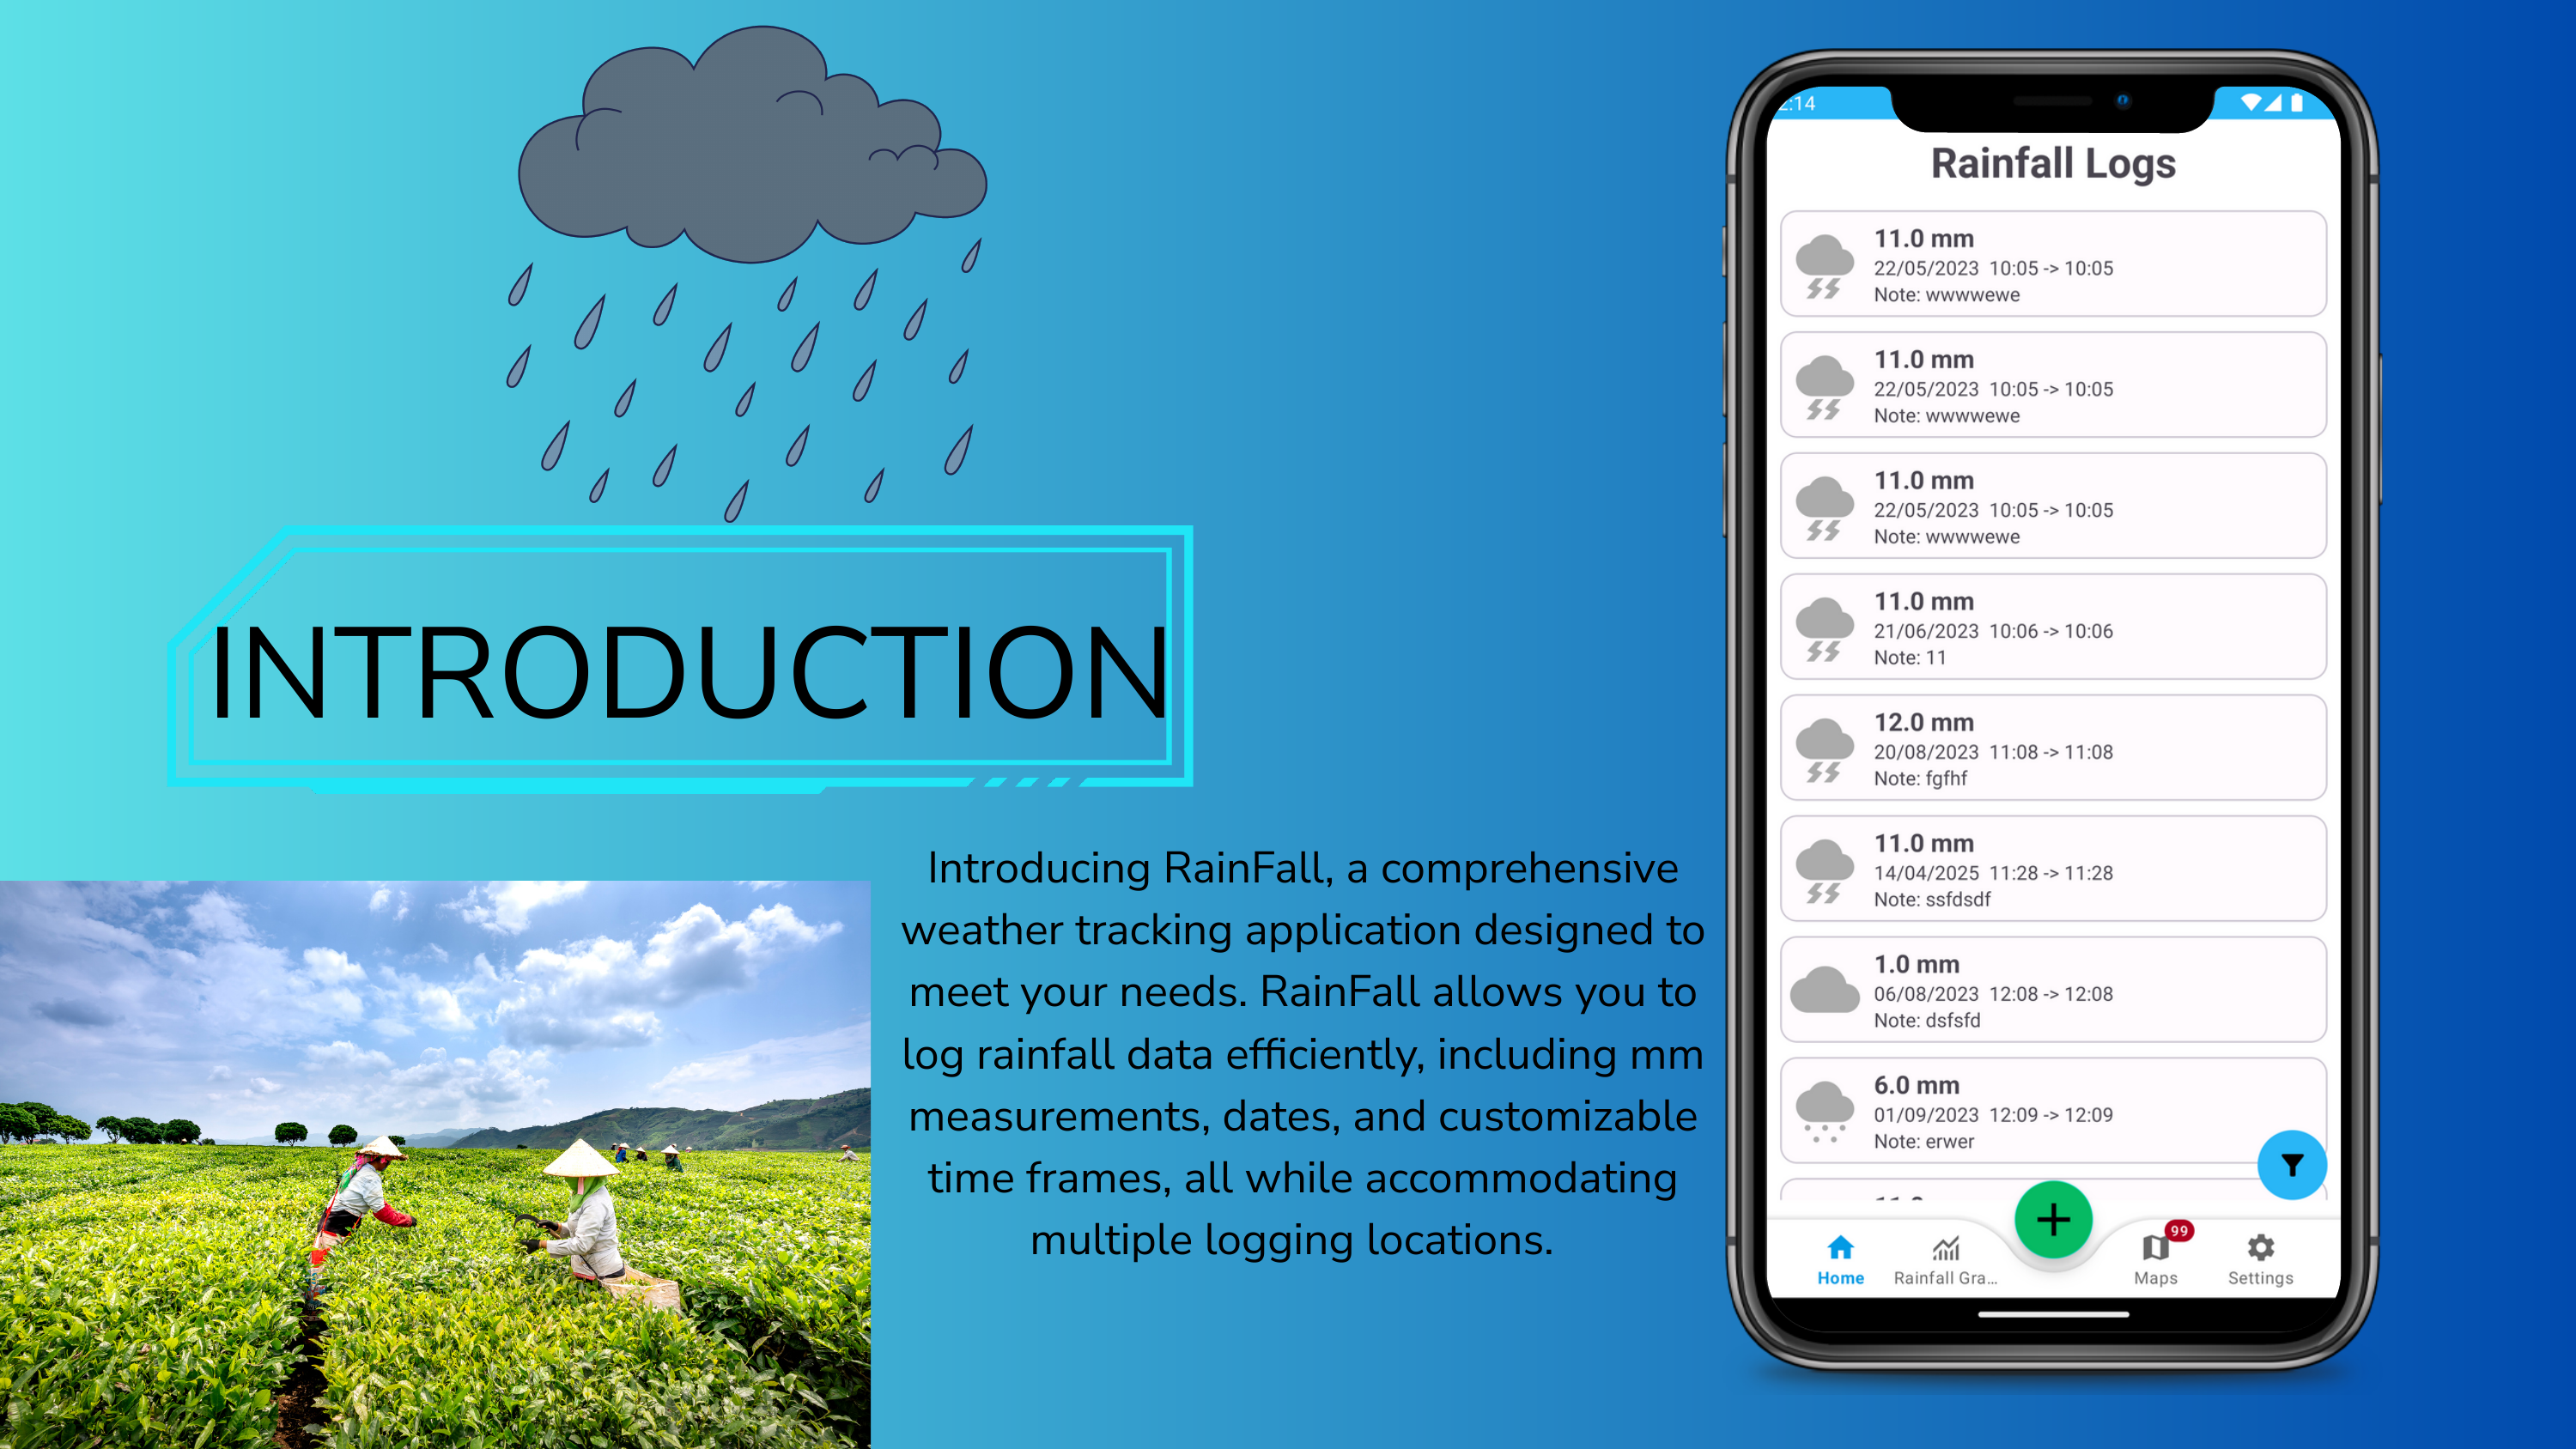

INTRODUCTION
Introducing RainFall, a comprehensive weather tracking application designed to meet your needs. RainFall allows you to log rainfall data efficiently, including mm measurements, dates, and customizable time frames, all while accommodating multiple logging locations.